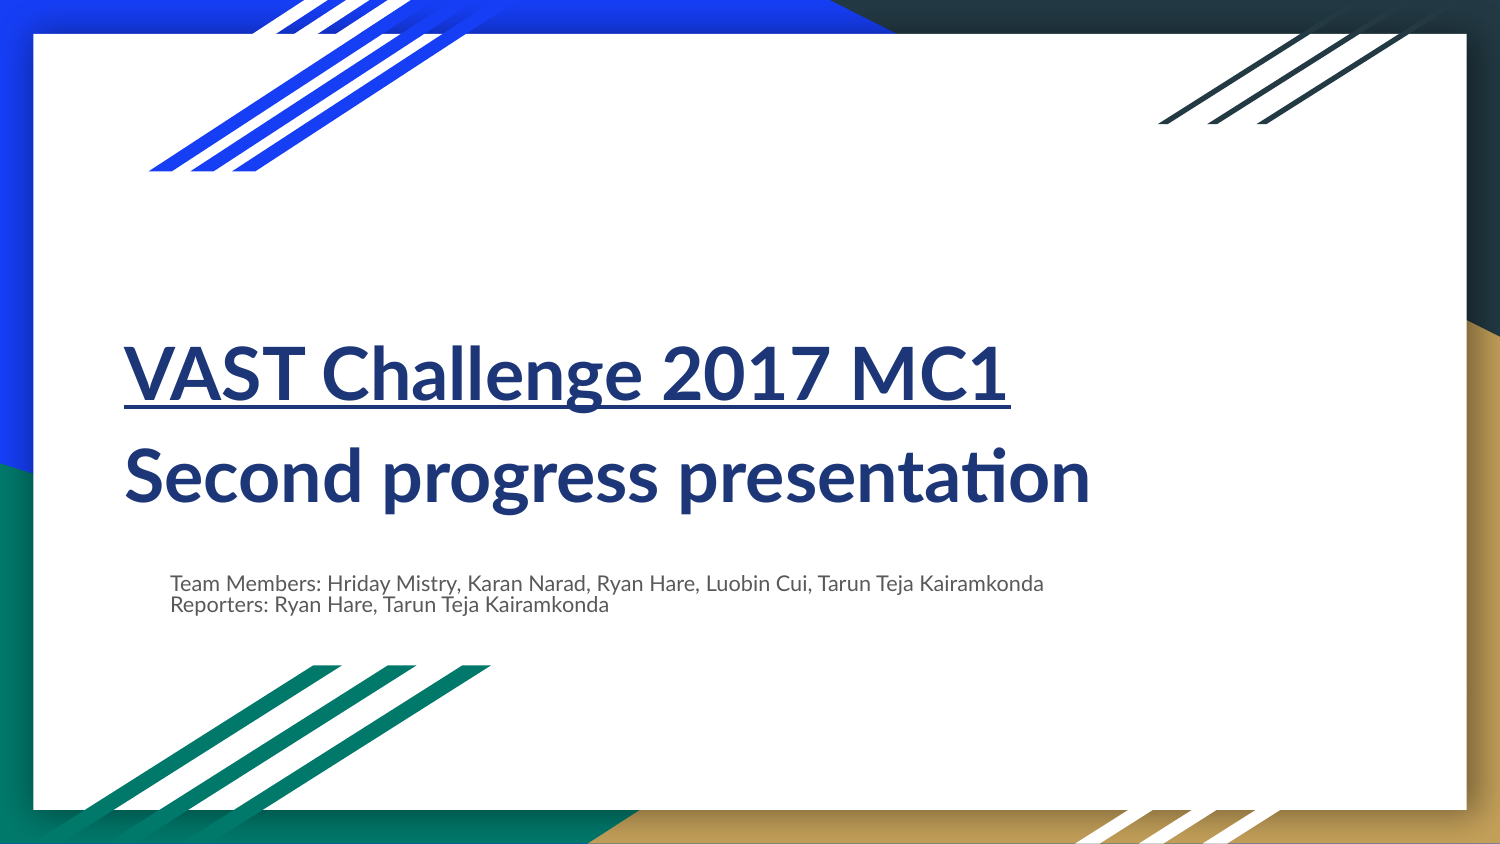

# VAST Challenge 2017 MC1
Second progress presentation

Team Members: Hriday Mistry, Karan Narad, Ryan Hare, Luobin Cui, Tarun Teja Kairamkonda
Reporters: Ryan Hare, Tarun Teja Kairamkonda